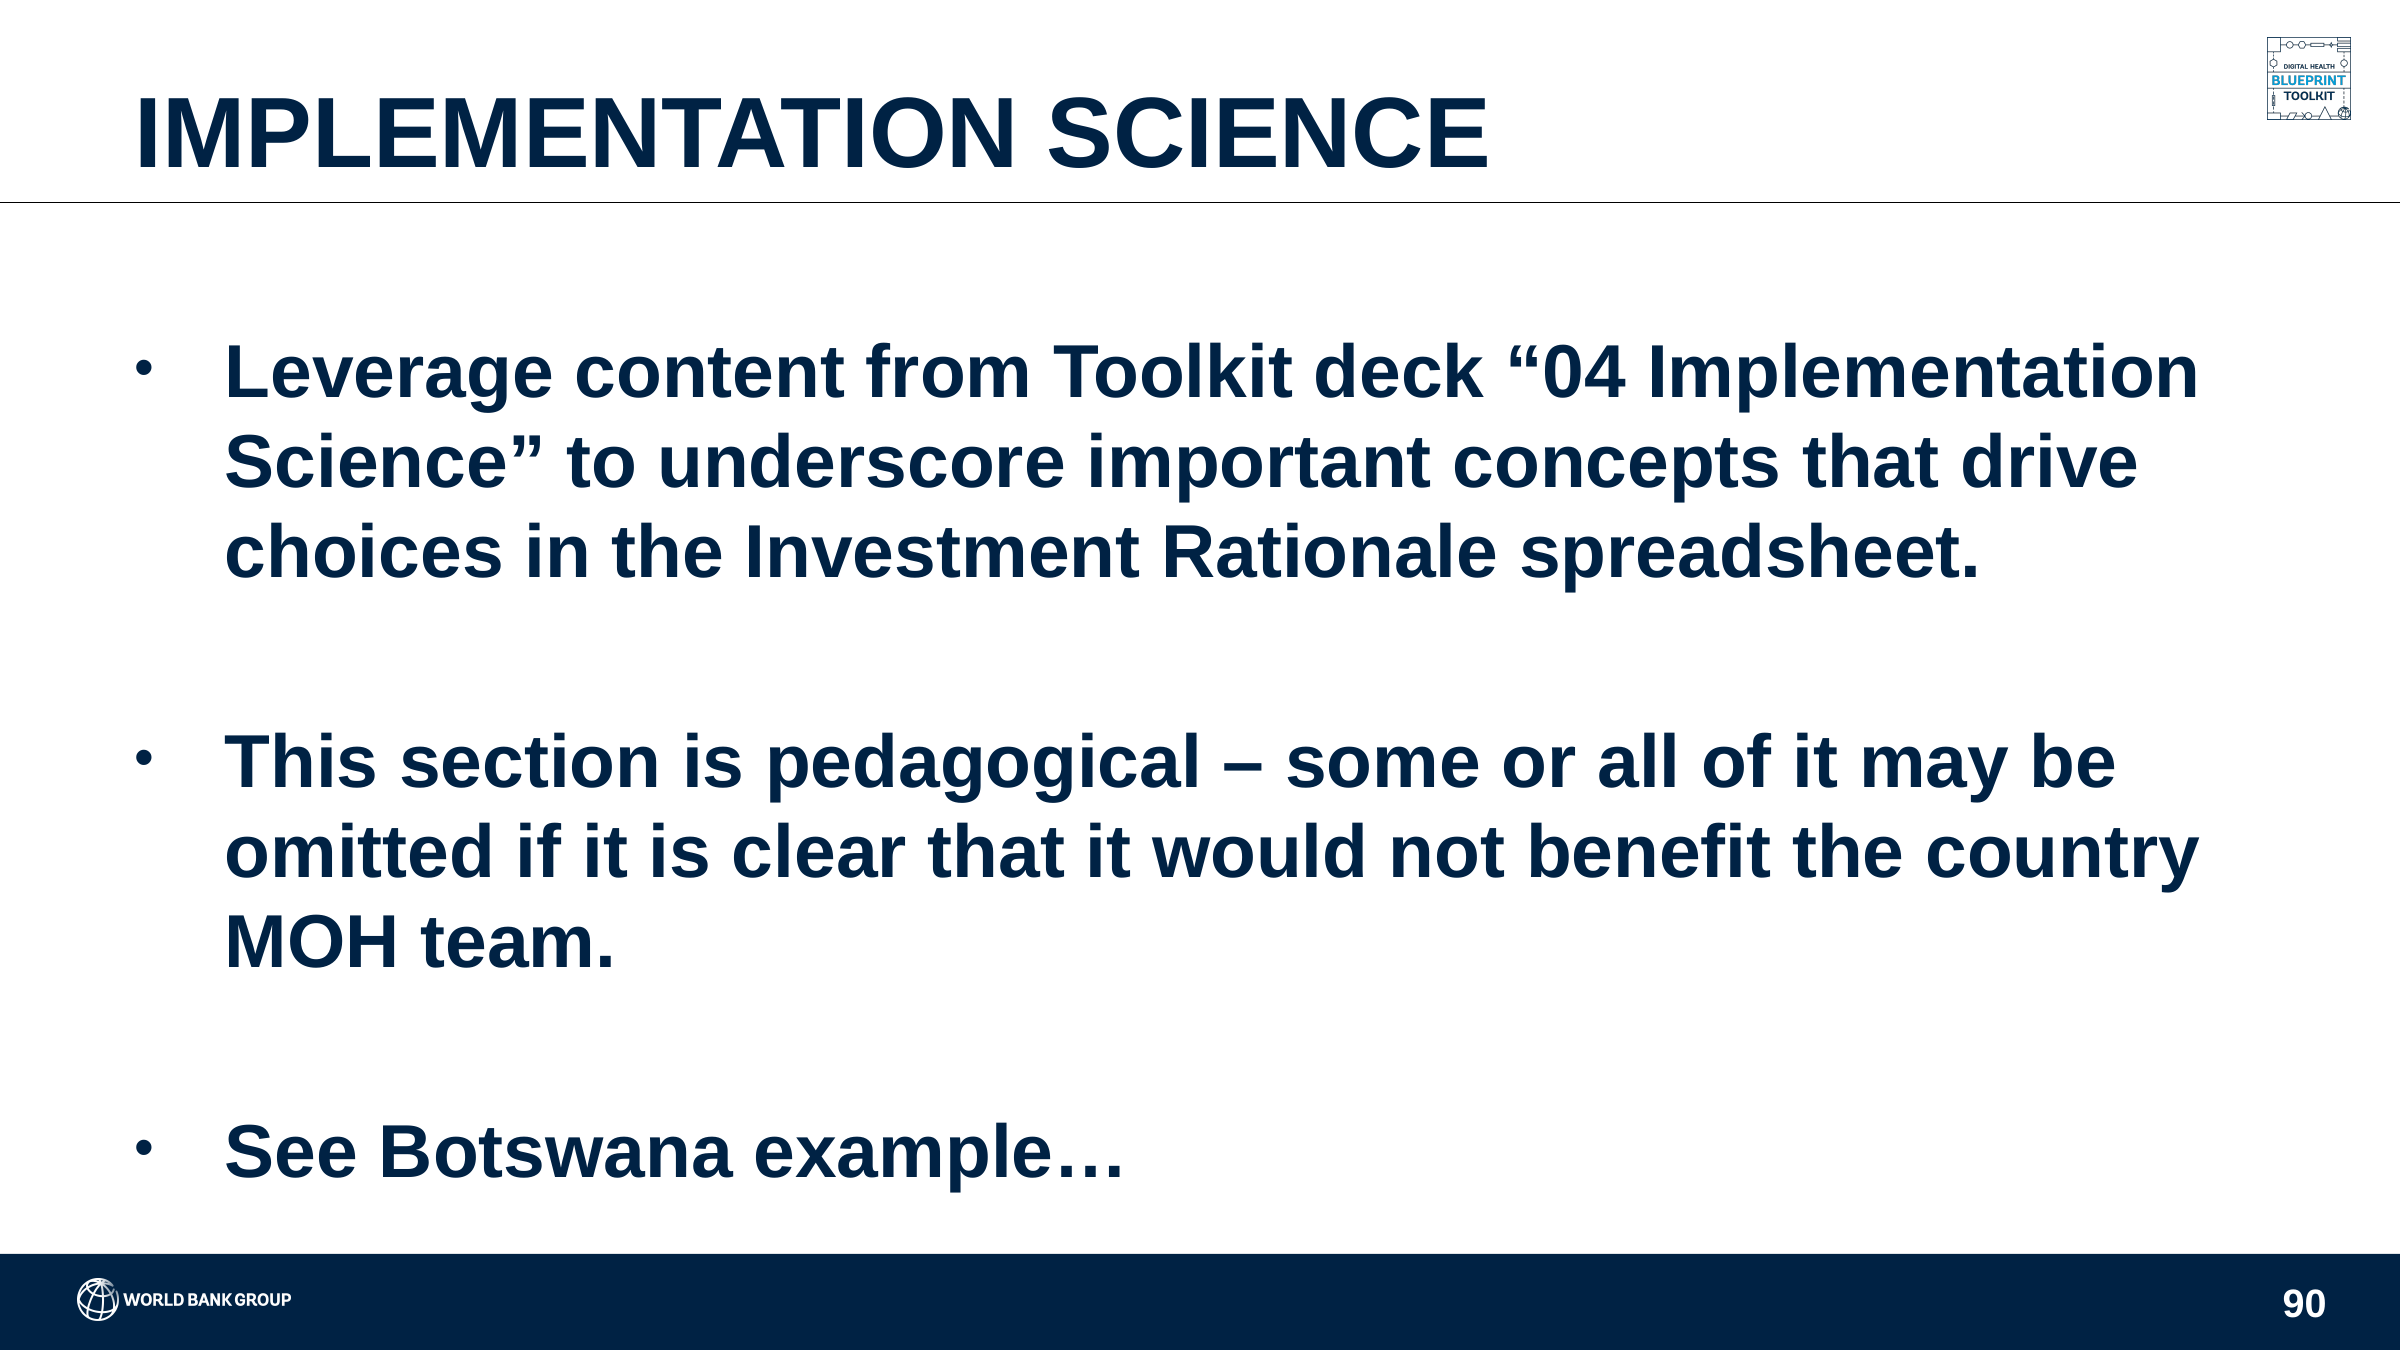

# IMPLEMENTATION SCIENCE
Leverage content from Toolkit deck “04 Implementation Science” to underscore important concepts that drive choices in the Investment Rationale spreadsheet.

This section is pedagogical – some or all of it may be omitted if it is clear that it would not benefit the country MOH team.

See Botswana example…
90